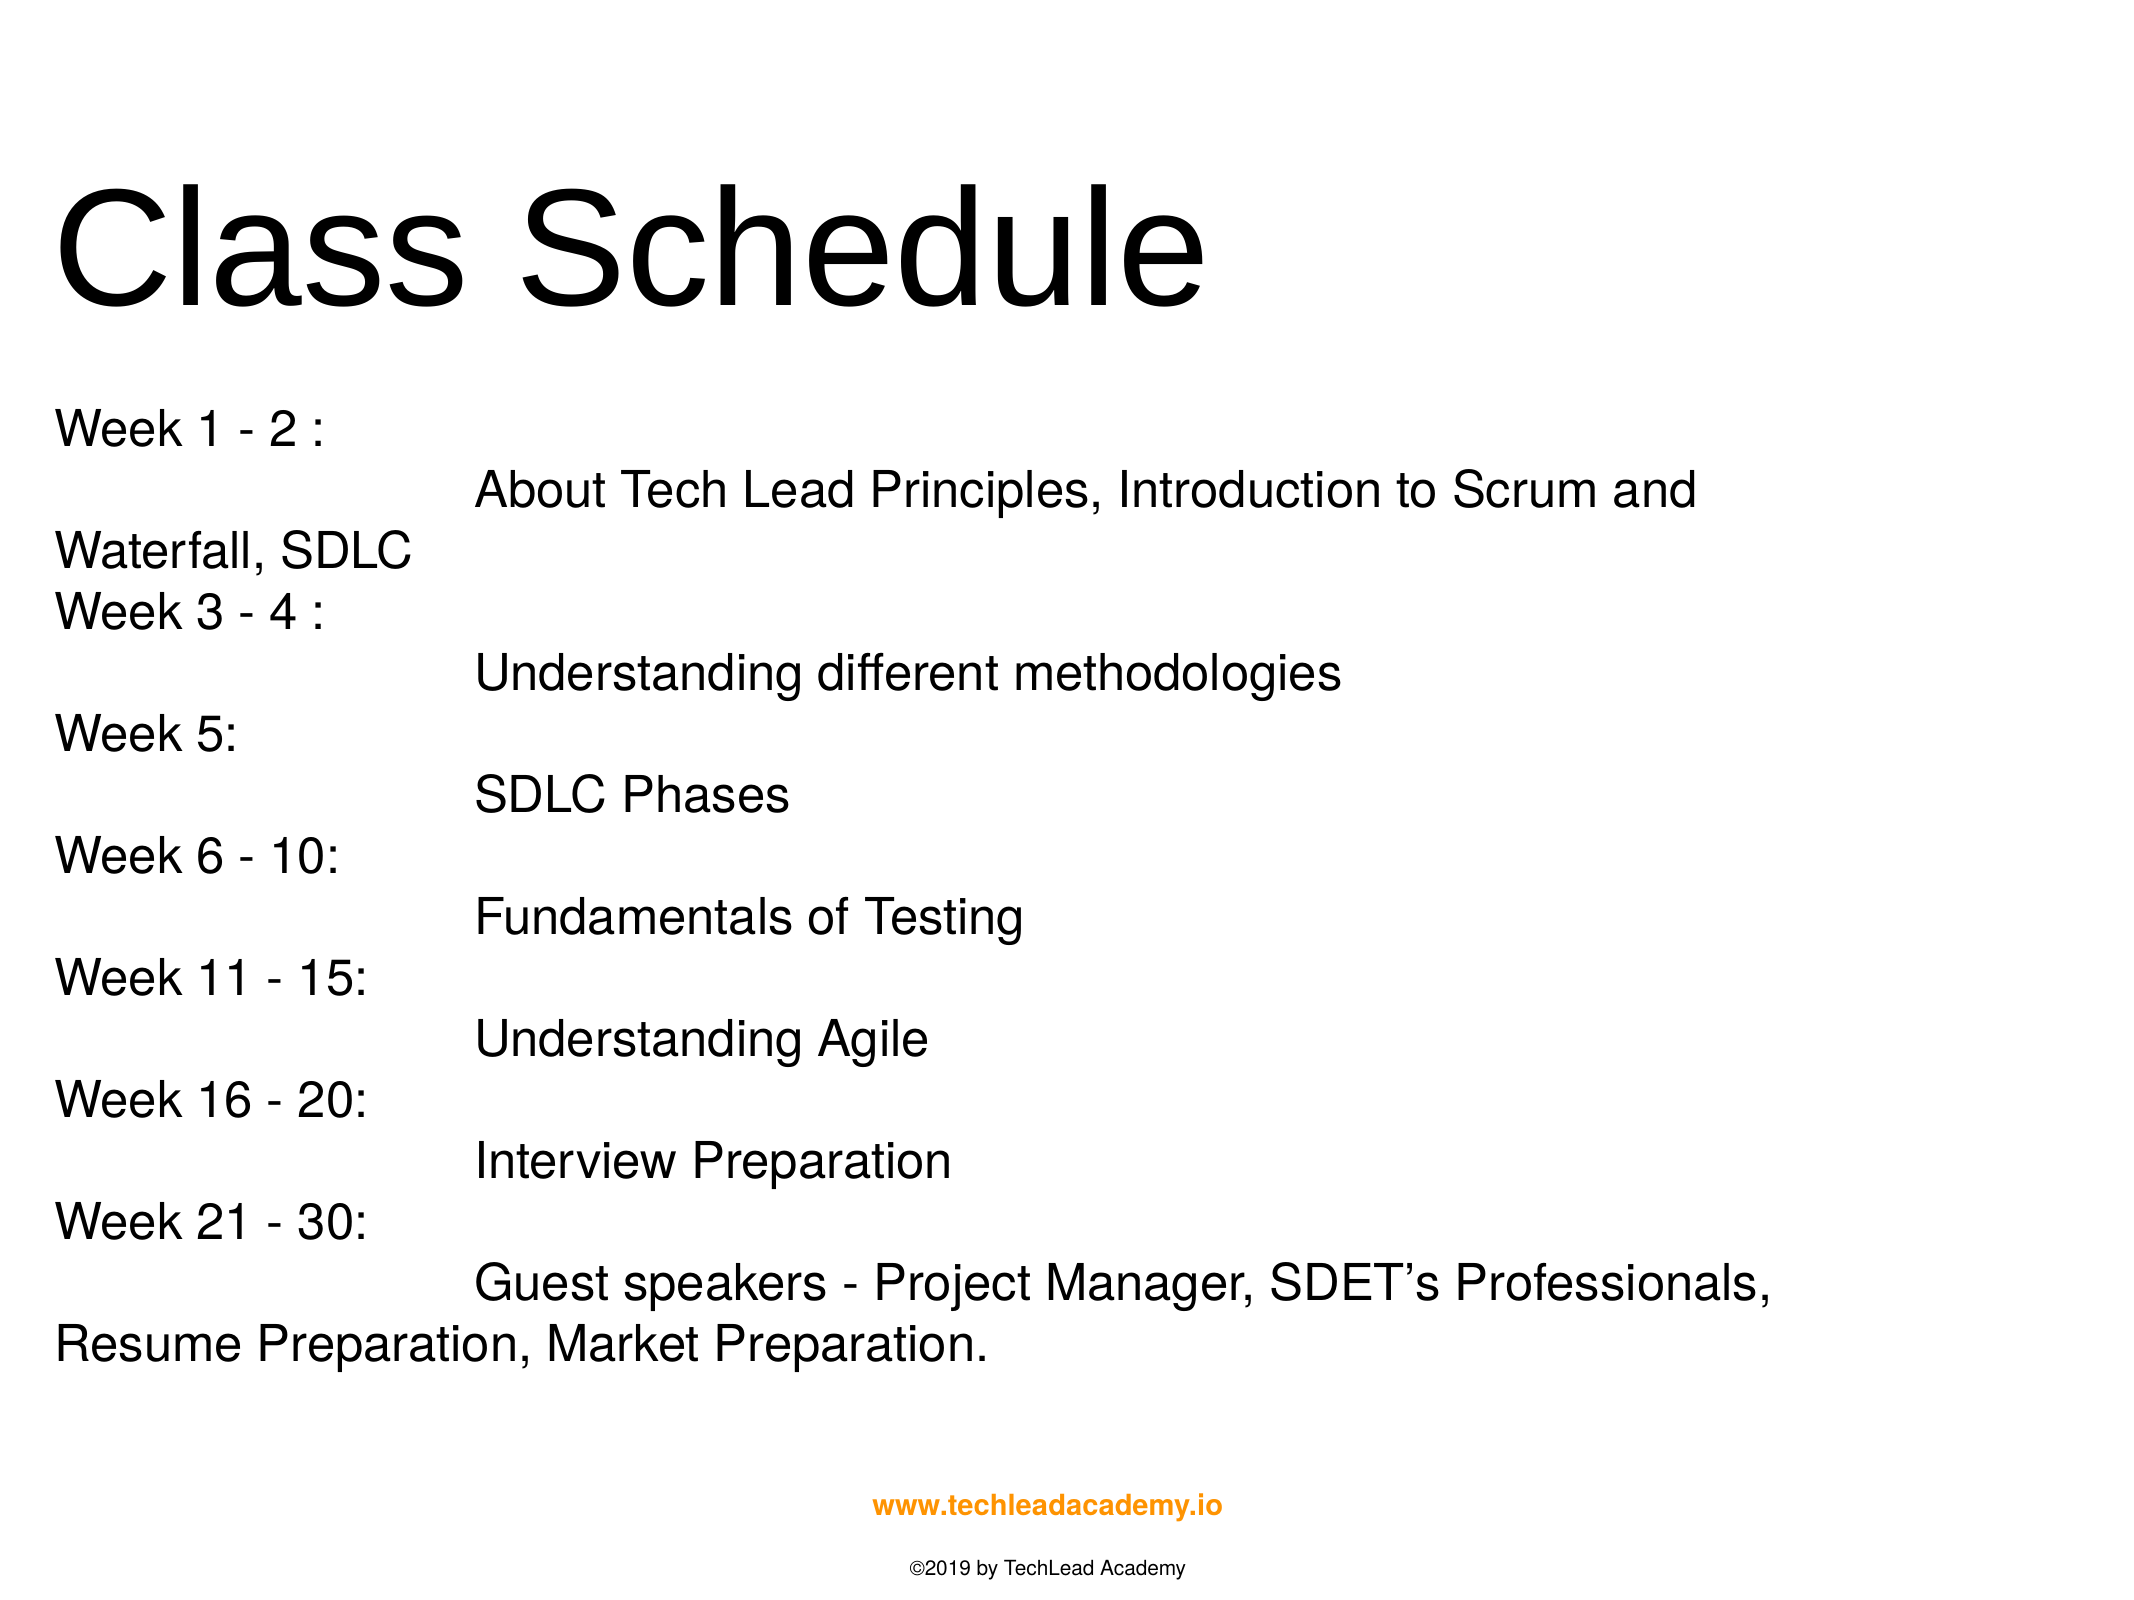

# Class Schedule
Week 1 - 2 :
                              About Tech Lead Principles, Introduction to Scrum and Waterfall, SDLC
Week 3 - 4 :
                              Understanding different methodologies
Week 5:
                              SDLC Phases
Week 6 - 10:
                              Fundamentals of Testing
Week 11 - 15:
                              Understanding Agile
Week 16 - 20:
                              Interview Preparation
Week 21 - 30:
                              Guest speakers - Project Manager, SDET’s Professionals, Resume Preparation, Market Preparation.
www.techleadacademy.io
©2019 by TechLead Academy